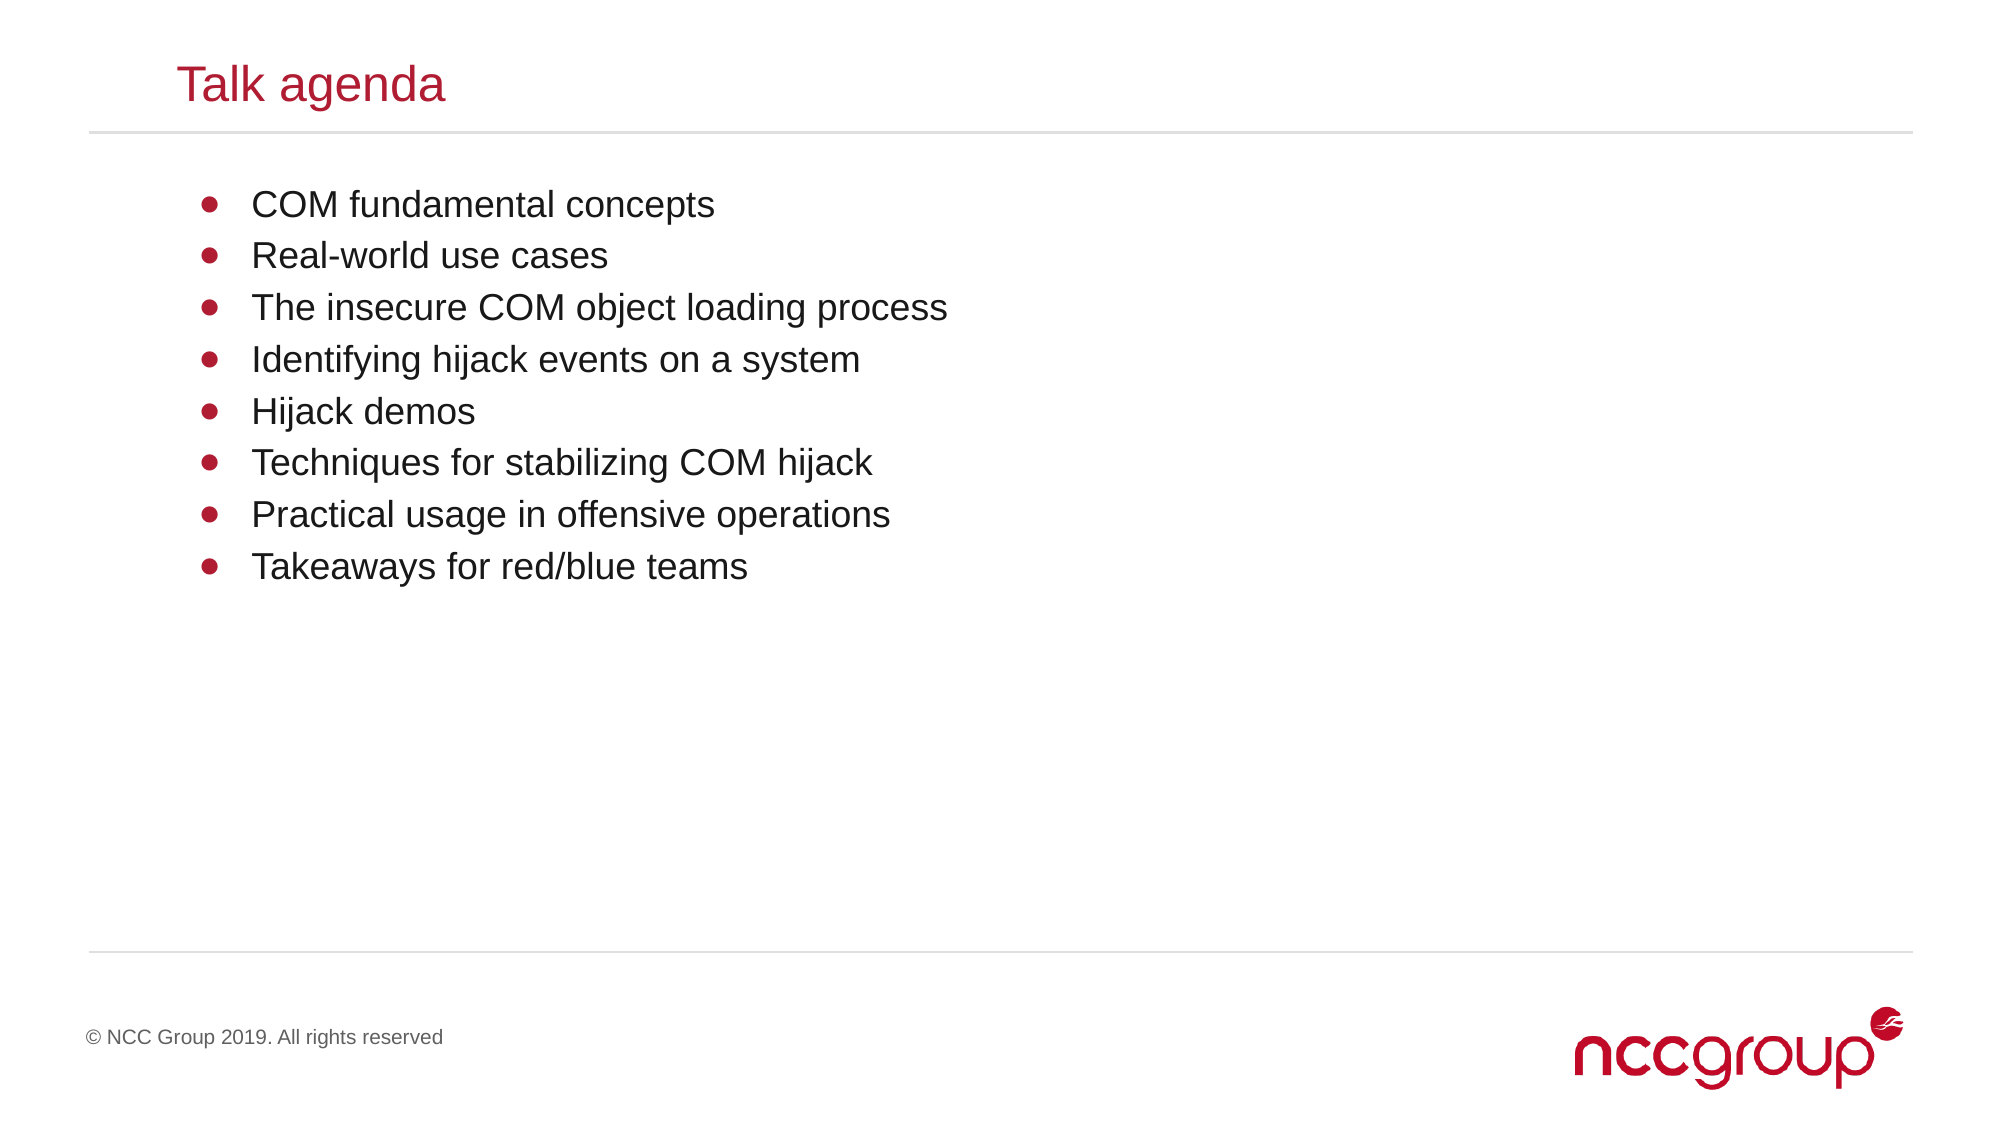

Talk agenda
COM fundamental concepts
Real-world use cases
The insecure COM object loading process
Identifying hijack events on a system
Hijack demos
Techniques for stabilizing COM hijack
Practical usage in offensive operations
Takeaways for red/blue teams